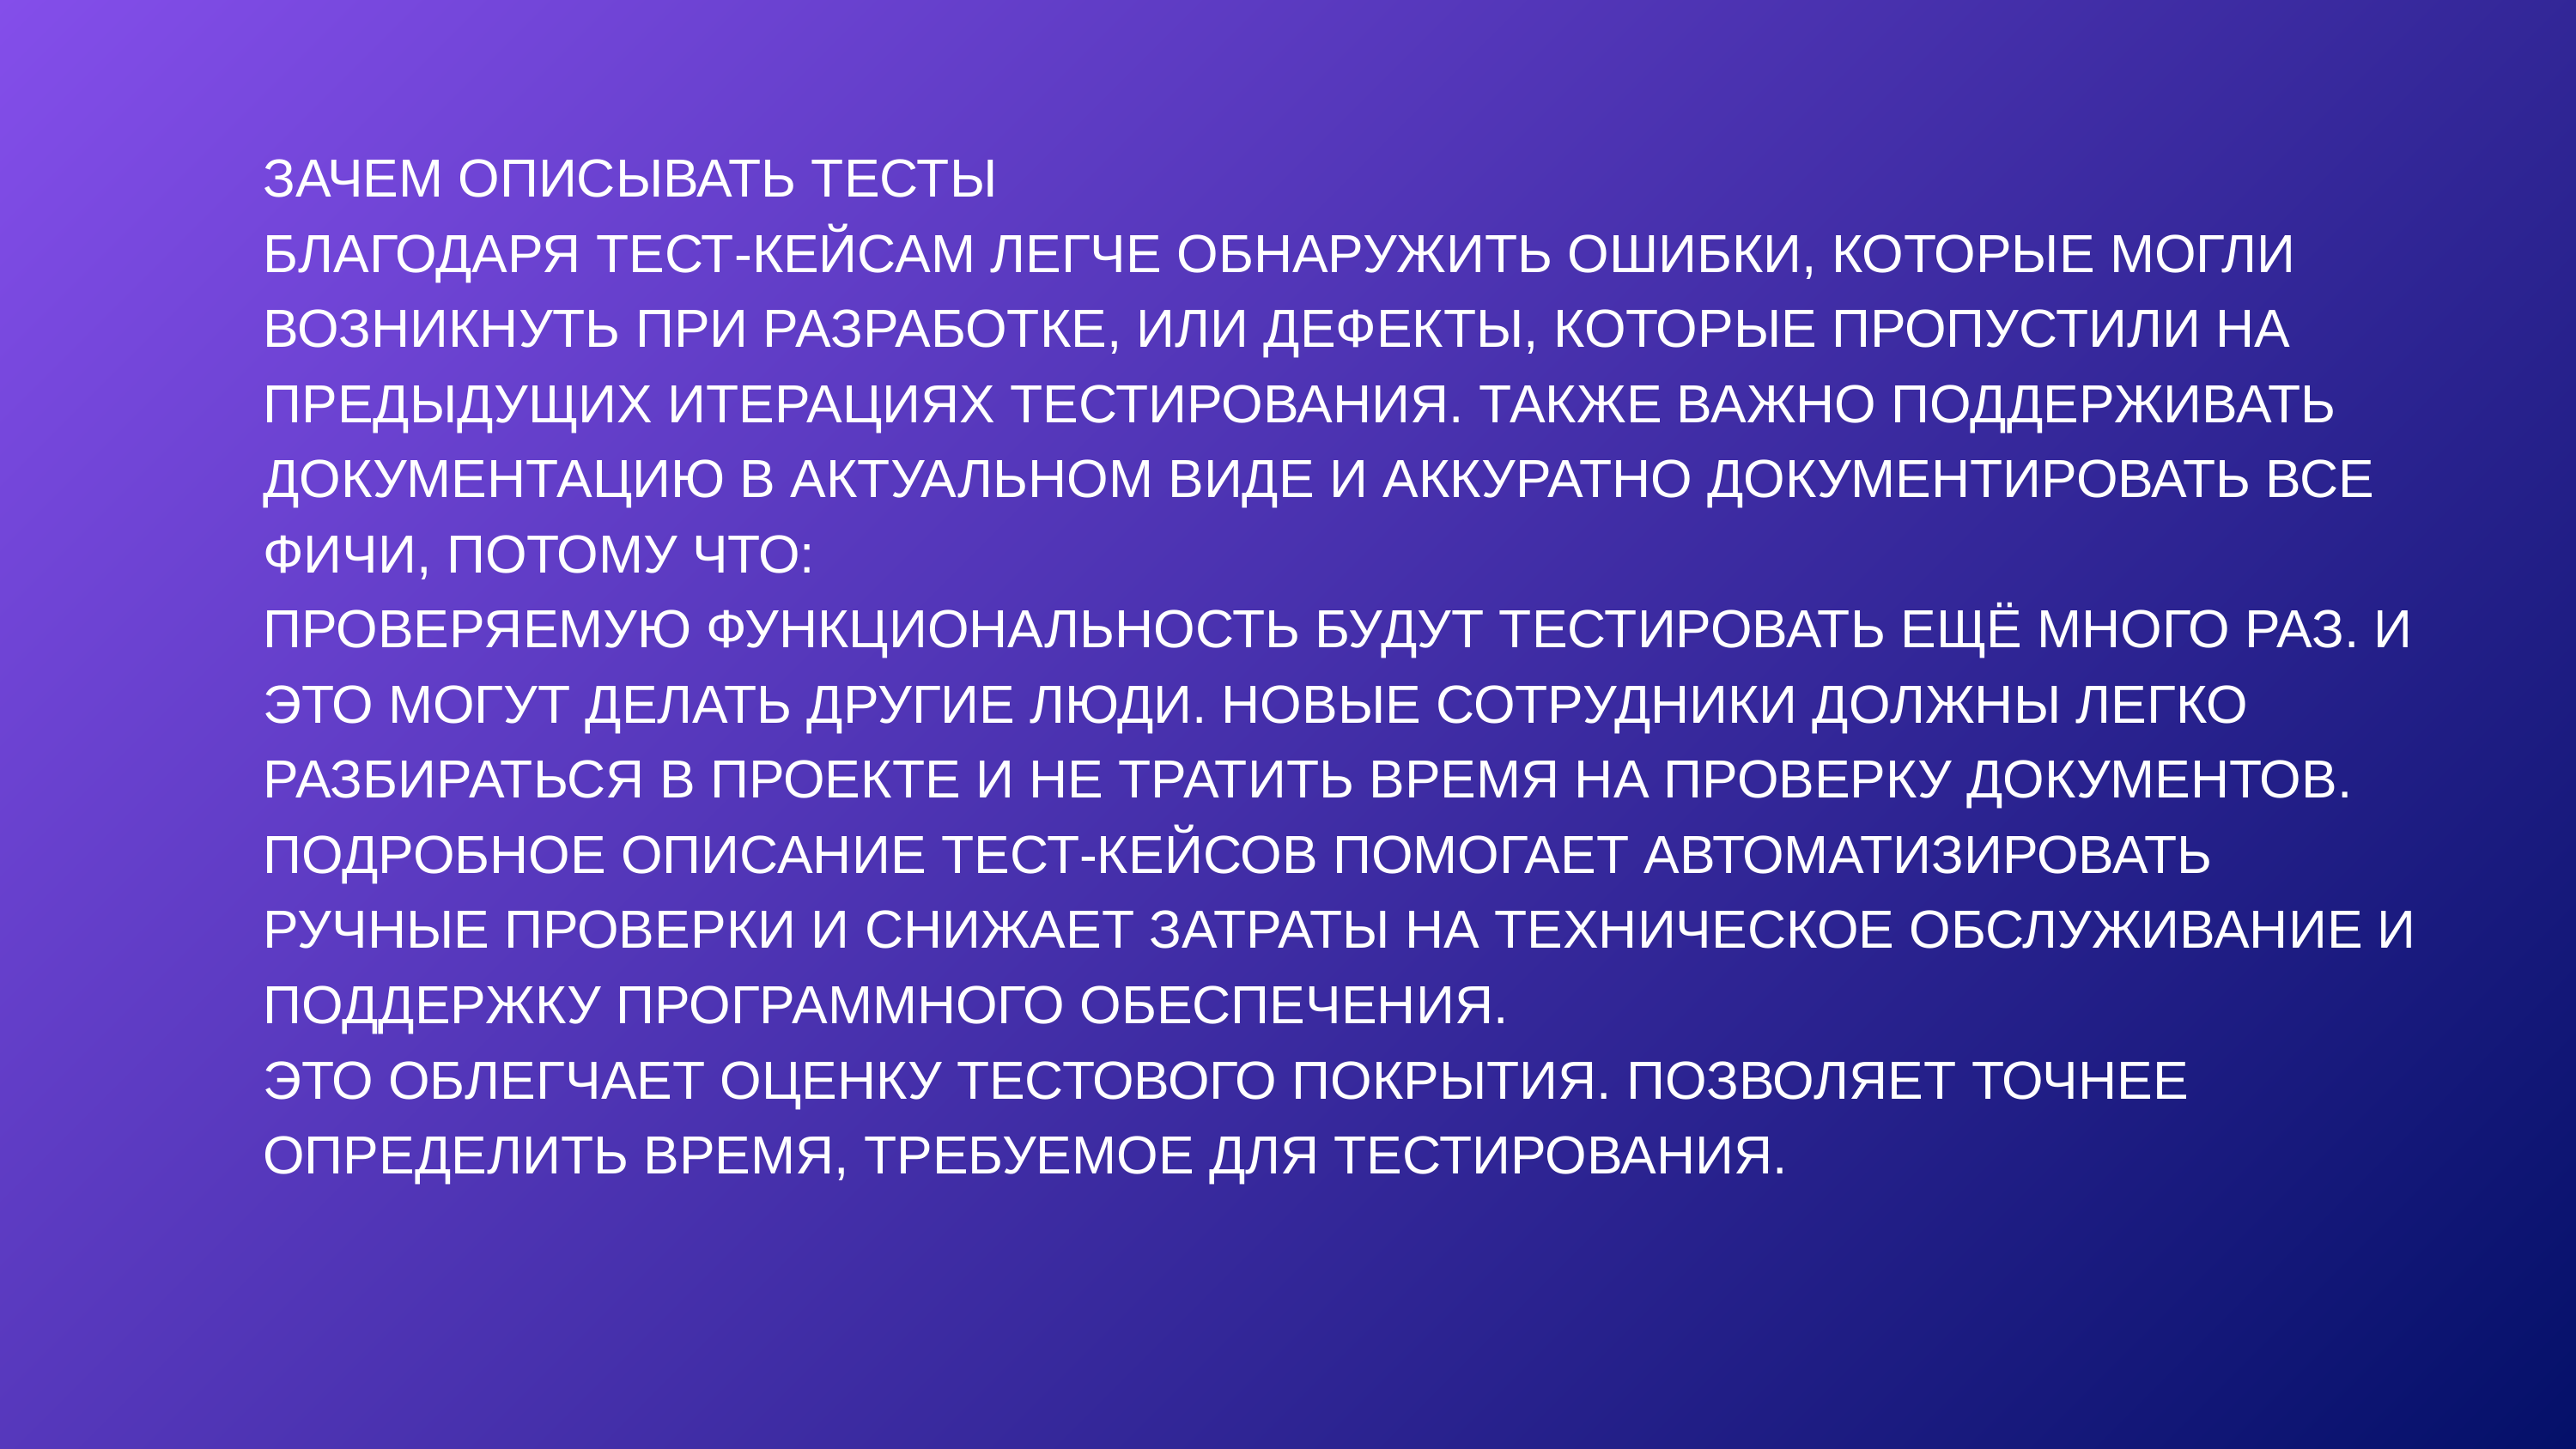

ЗАЧЕМ ОПИСЫВАТЬ ТЕСТЫ
БЛАГОДАРЯ ТЕСТ-КЕЙСАМ ЛЕГЧЕ ОБНАРУЖИТЬ ОШИБКИ, КОТОРЫЕ МОГЛИ ВОЗНИКНУТЬ ПРИ РАЗРАБОТКЕ, ИЛИ ДЕФЕКТЫ, КОТОРЫЕ ПРОПУСТИЛИ НА ПРЕДЫДУЩИХ ИТЕРАЦИЯХ ТЕСТИРОВАНИЯ. ТАКЖЕ ВАЖНО ПОДДЕРЖИВАТЬ ДОКУМЕНТАЦИЮ В АКТУАЛЬНОМ ВИДЕ И АККУРАТНО ДОКУМЕНТИРОВАТЬ ВСЕ ФИЧИ, ПОТОМУ ЧТО:
ПРОВЕРЯЕМУЮ ФУНКЦИОНАЛЬНОСТЬ БУДУТ ТЕСТИРОВАТЬ ЕЩЁ МНОГО РАЗ. И ЭТО МОГУТ ДЕЛАТЬ ДРУГИЕ ЛЮДИ. НОВЫЕ СОТРУДНИКИ ДОЛЖНЫ ЛЕГКО РАЗБИРАТЬСЯ В ПРОЕКТЕ И НЕ ТРАТИТЬ ВРЕМЯ НА ПРОВЕРКУ ДОКУМЕНТОВ.
ПОДРОБНОЕ ОПИСАНИЕ ТЕСТ-КЕЙСОВ ПОМОГАЕТ АВТОМАТИЗИРОВАТЬ РУЧНЫЕ ПРОВЕРКИ И СНИЖАЕТ ЗАТРАТЫ НА ТЕХНИЧЕСКОЕ ОБСЛУЖИВАНИЕ И ПОДДЕРЖКУ ПРОГРАММНОГО ОБЕСПЕЧЕНИЯ.
ЭТО ОБЛЕГЧАЕТ ОЦЕНКУ ТЕСТОВОГО ПОКРЫТИЯ. ПОЗВОЛЯЕТ ТОЧНЕЕ ОПРЕДЕЛИТЬ ВРЕМЯ, ТРЕБУЕМОЕ ДЛЯ ТЕСТИРОВАНИЯ.